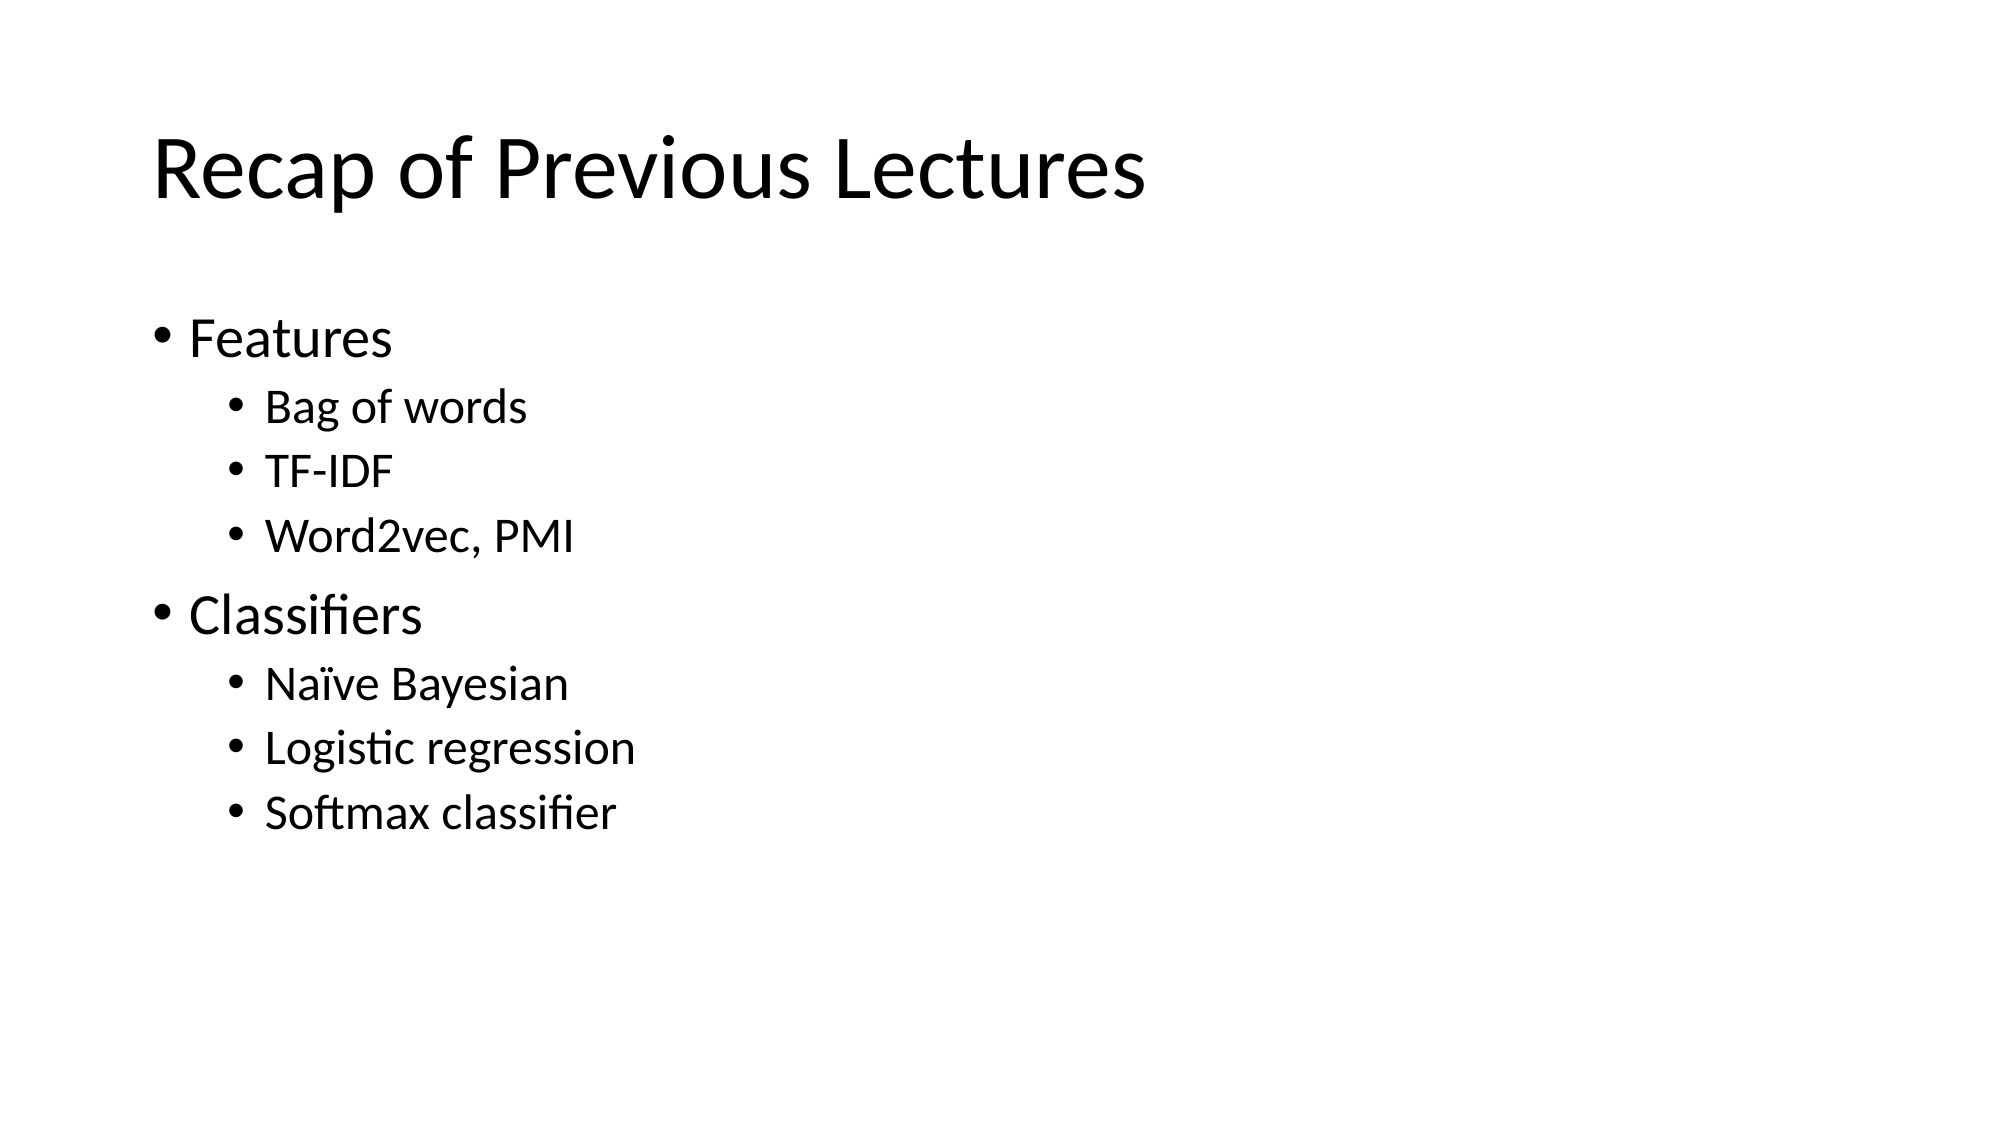

# Recap of Previous Lectures
Features
Bag of words
TF-IDF
Word2vec, PMI
Classifiers
Naïve Bayesian
Logistic regression
Softmax classifier